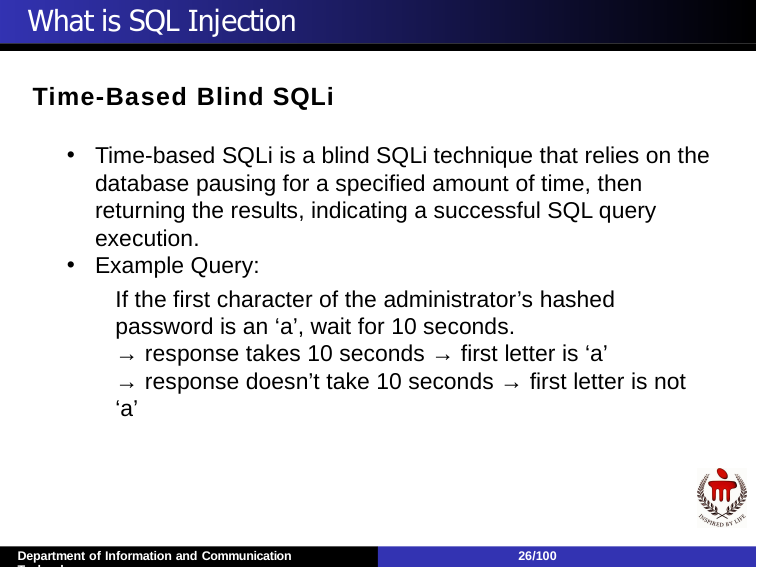

# What is SQL Injection
Time-Based Blind SQLi
Time-based SQLi is a blind SQLi technique that relies on the database pausing for a specified amount of time, then returning the results, indicating a successful SQL query execution.
Example Query:

If the first character of the administrator’s hashed password is an ‘a’, wait for 10 seconds.
→ response takes 10 seconds → first letter is ‘a’
→ response doesn’t take 10 seconds → first letter is not ‘a’

Department of Information and Communication Technology
26/100